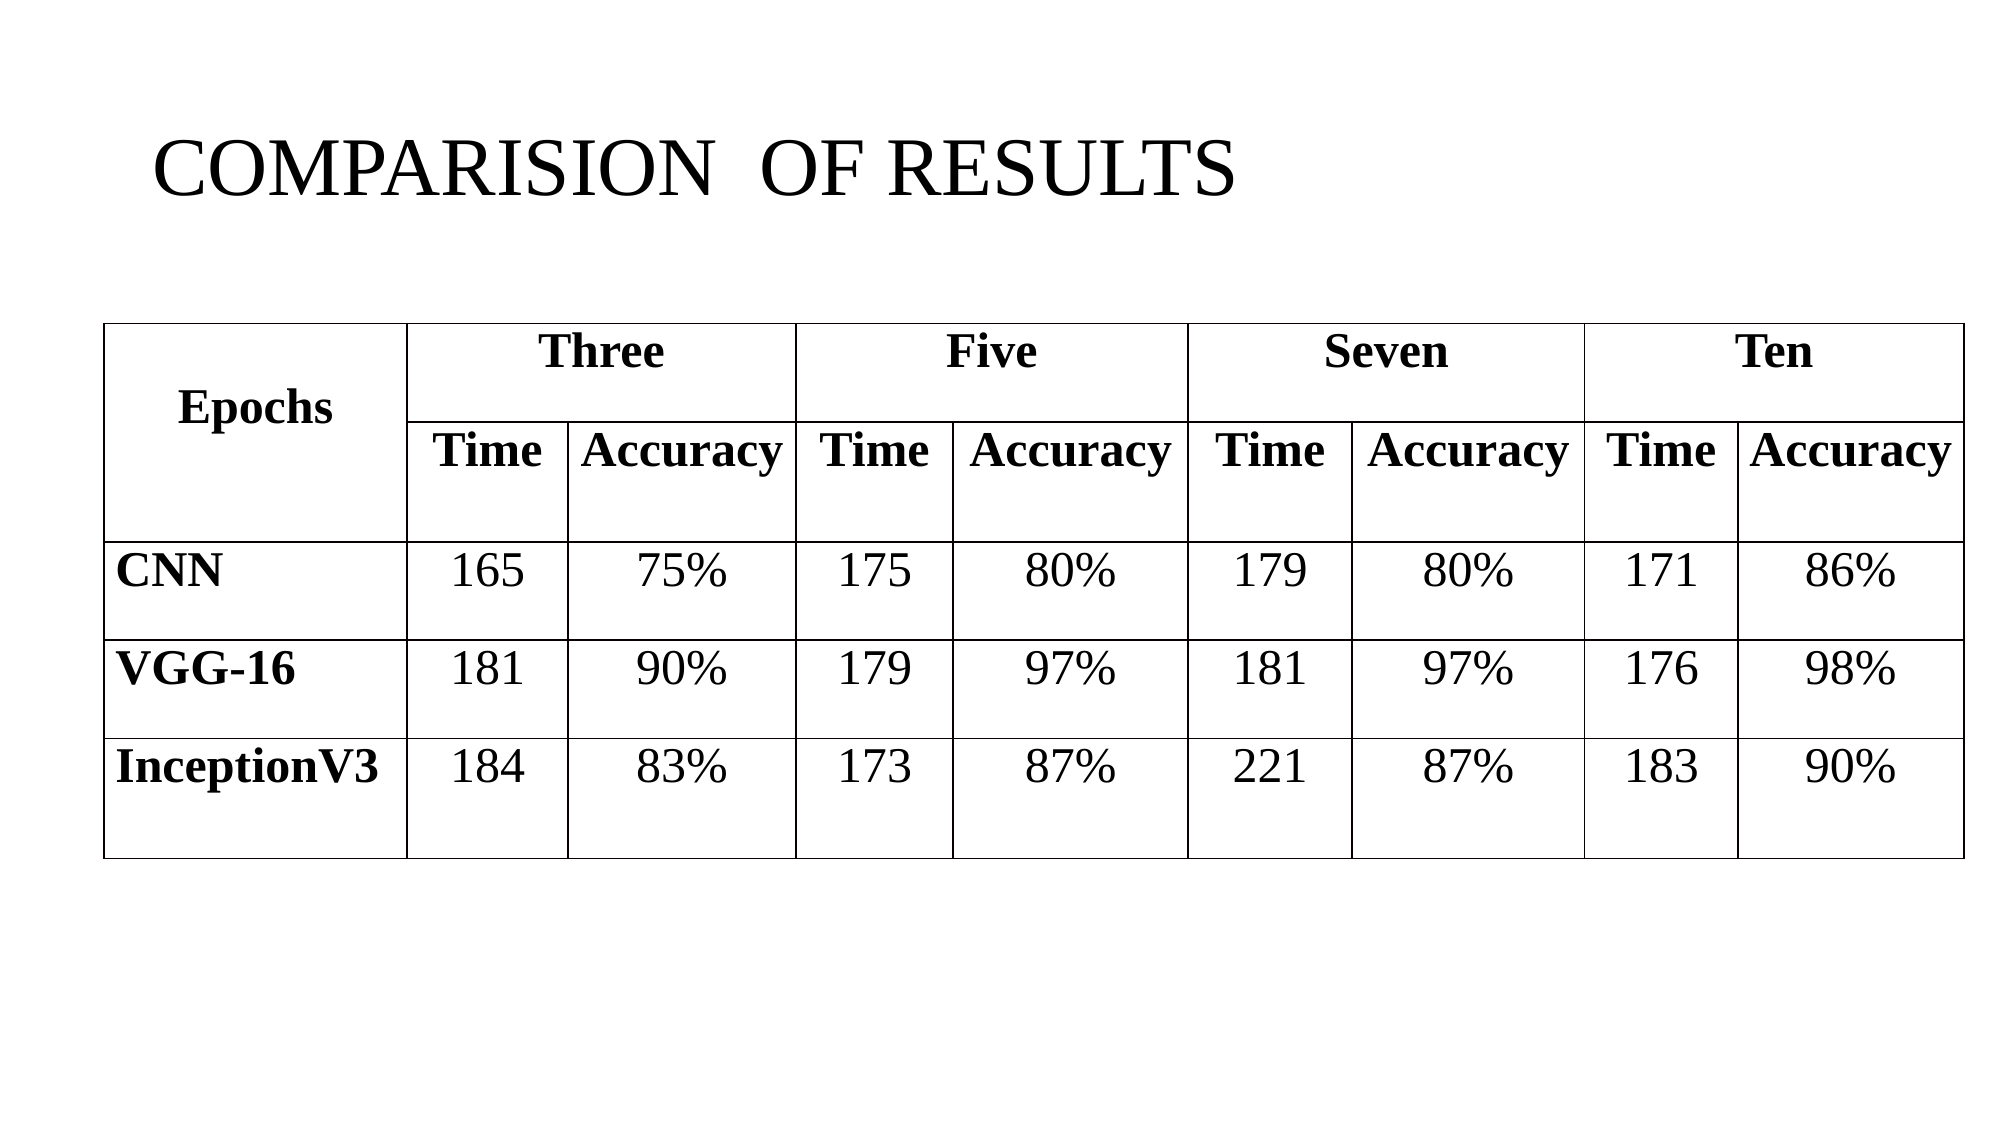

# COMPARISION  OF RESULTS
| Epochs | Three |  | Five |  | Seven |  | Ten |  |
| --- | --- | --- | --- | --- | --- | --- | --- | --- |
|  | Time | Accuracy | Time | Accuracy | Time | Accuracy | Time | Accuracy |
| CNN | 165 | 75% | 175 | 80% | 179 | 80% | 171 | 86% |
| VGG-16 | 181 | 90% | 179 | 97% | 181 | 97% | 176 | 98% |
| InceptionV3 | 184 | 83% | 173 | 87% | 221 | 87% | 183 | 90% |